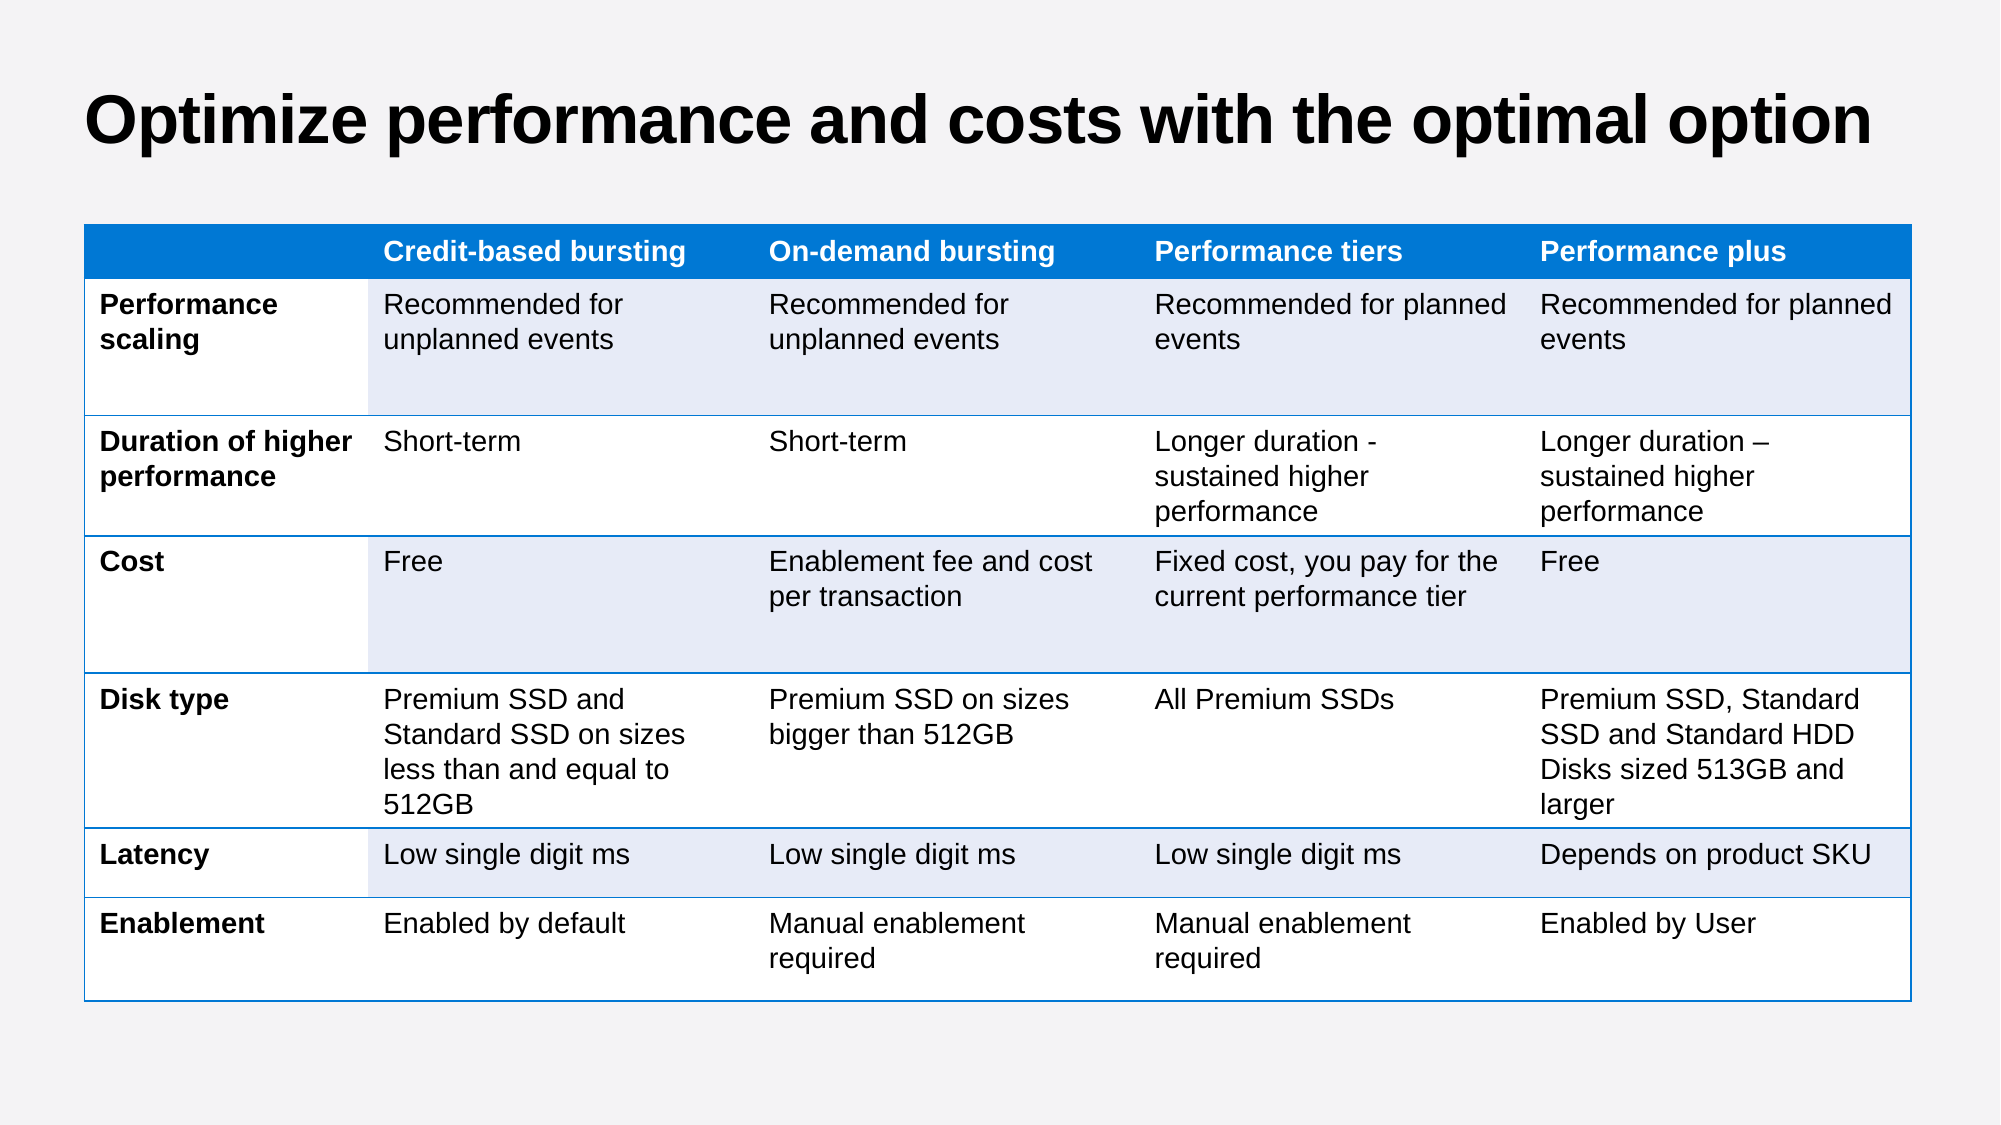

# Optimize performance and costs with the optimal option
|  | Credit-based bursting | On-demand bursting | Performance tiers | Performance plus |
| --- | --- | --- | --- | --- |
| Performance scaling | Recommended for unplanned events | Recommended for unplanned events | Recommended for planned events | Recommended for planned events |
| Duration of higher performance | Short-term | Short-term | Longer duration - sustained higher performance | Longer duration – sustained higher performance |
| Cost | Free | Enablement fee and cost per transaction | Fixed cost, you pay for the current performance tier | Free |
| Disk type | Premium SSD and Standard SSD on sizes less than and equal to 512GB | Premium SSD on sizes bigger than 512GB | All Premium SSDs | Premium SSD, Standard SSD and Standard HDD Disks sized 513GB and larger |
| Latency | Low single digit ms | Low single digit ms | Low single digit ms | Depends on product SKU |
| Enablement | Enabled by default | Manual enablement required | Manual enablement required | Enabled by User |